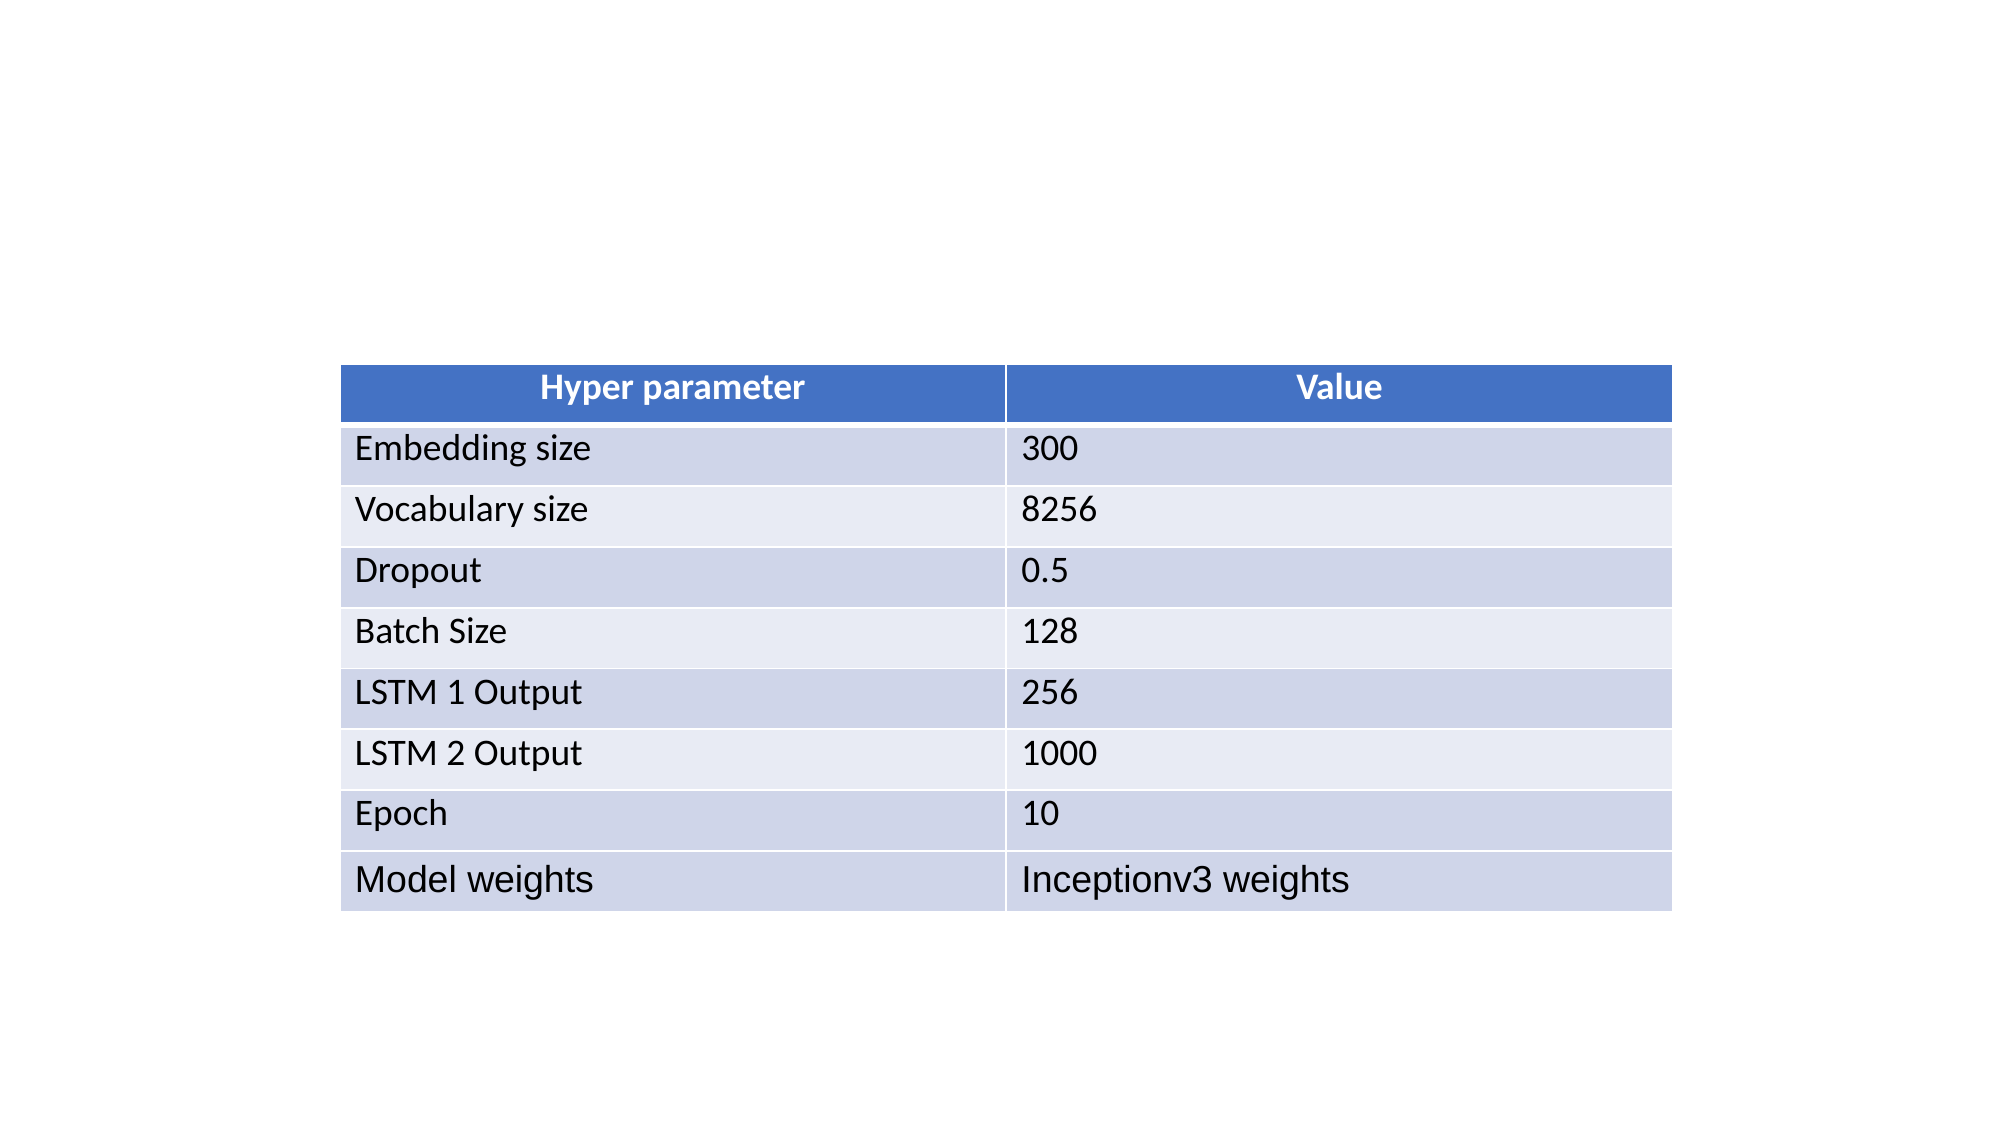

Image Captioning
Hyper Parameters
| Hyper parameter | Value |
| --- | --- |
| Embedding size | 300 |
| Vocabulary size | 8256 |
| Dropout | 0.5 |
| Batch Size | 128 |
| LSTM 1 Output | 256 |
| LSTM 2 Output | 1000 |
| Epoch | 10 |
| Model weights | Inceptionv3 weights |